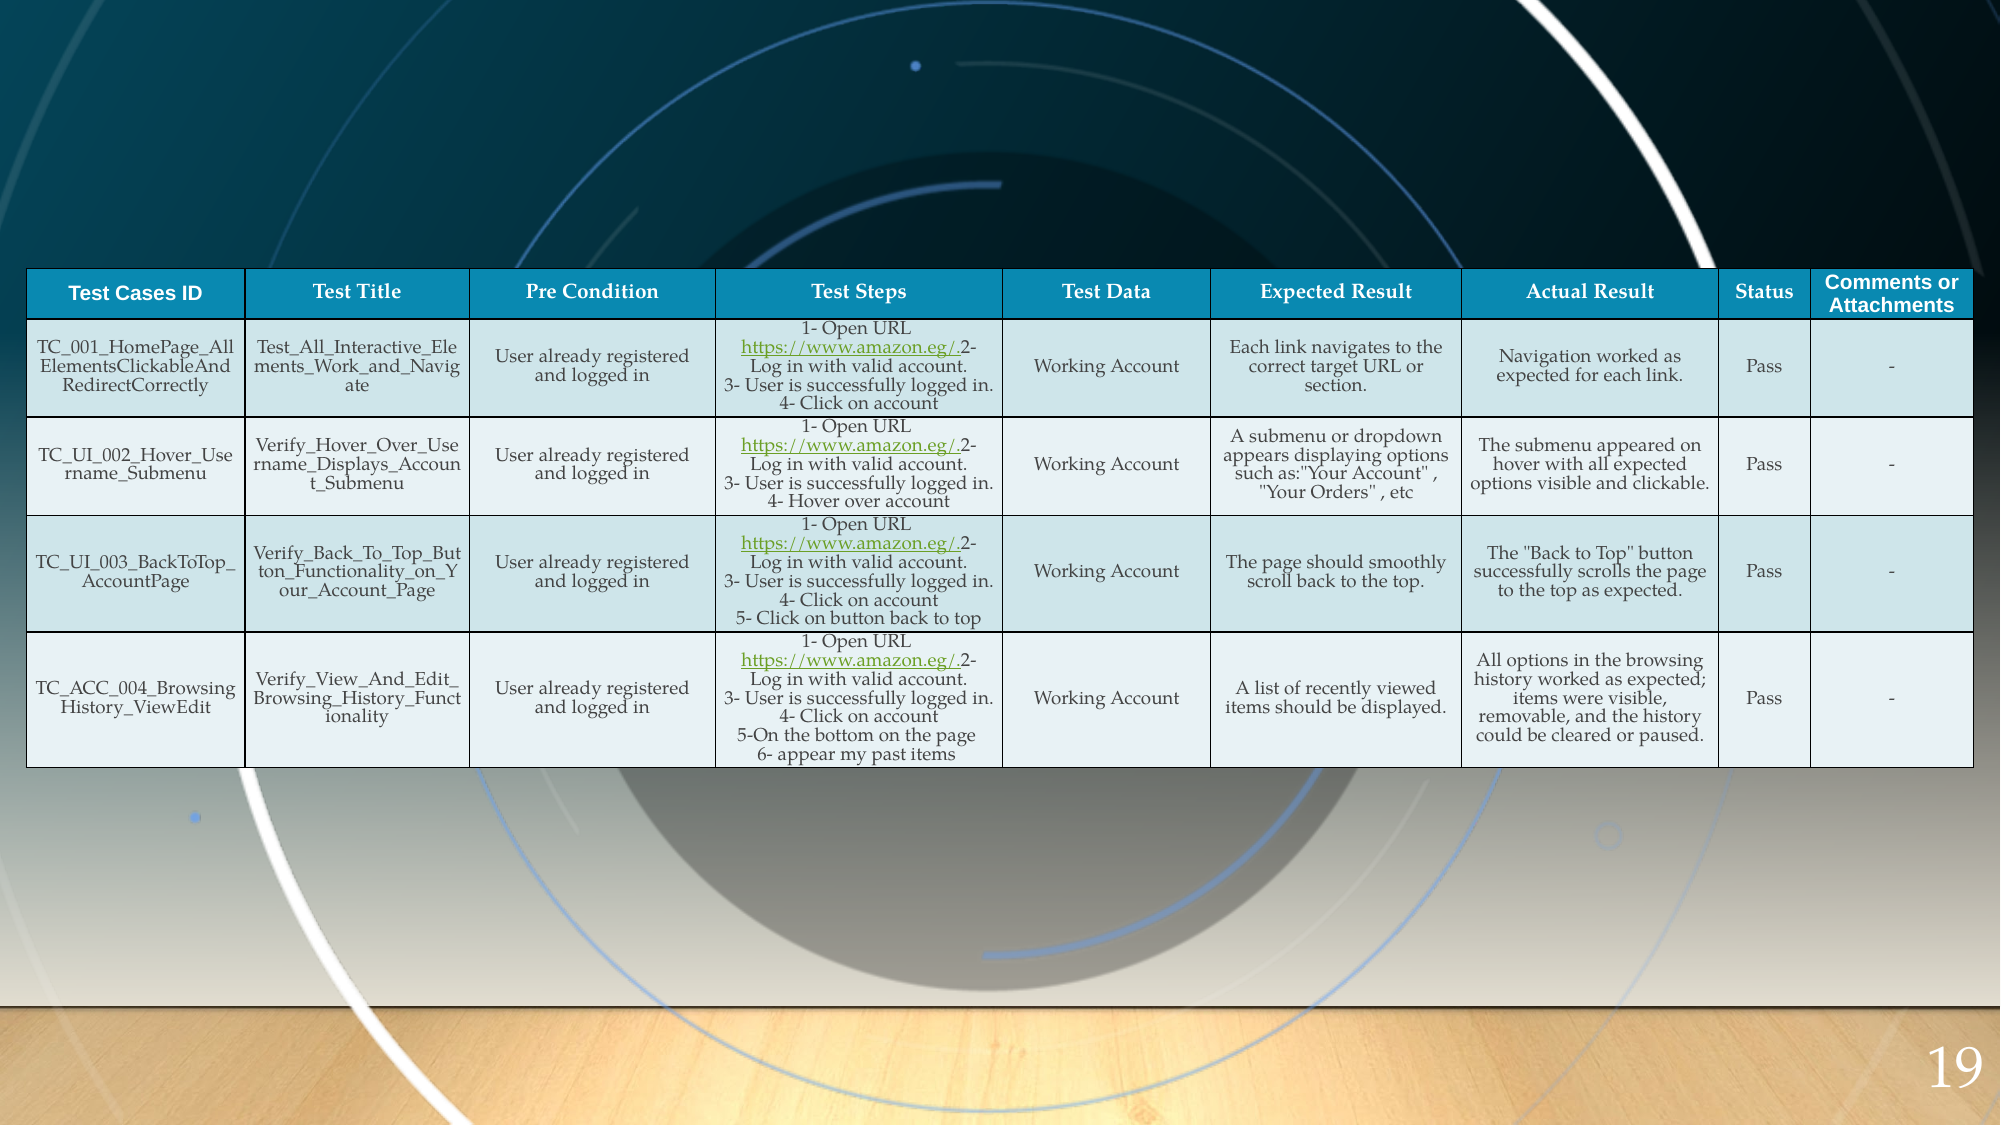

| Test Cases ID | Test Title | Pre Condition | Test Steps | Test Data | Expected Result | Actual Result | Status | Comments or Attachments |
| --- | --- | --- | --- | --- | --- | --- | --- | --- |
| TC\_001\_HomePage\_AllElementsClickableAndRedirectCorrectly | Test\_All\_Interactive\_Elements\_Work\_and\_Navigate | User already registered and logged in | 1- Open URL https://www.amazon.eg/. 2- Log in with valid account. 3- User is successfully logged in. 4- Click on account | Working Account | Each link navigates to the correct target URL or section. | Navigation worked as expected for each link. | Pass | - |
| TC\_UI\_002\_Hover\_Username\_Submenu | Verify\_Hover\_Over\_Username\_Displays\_Account\_Submenu | User already registered and logged in | 1- Open URL https://www.amazon.eg/. 2- Log in with valid account. 3- User is successfully logged in. 4- Hover over account | Working Account | A submenu or dropdown appears displaying options such as:"Your Account" , "Your Orders" , etc | The submenu appeared on hover with all expected options visible and clickable. | Pass | - |
| TC\_UI\_003\_BackToTop\_AccountPage | Verify\_Back\_To\_Top\_Button\_Functionality\_on\_Your\_Account\_Page | User already registered and logged in | 1- Open URL https://www.amazon.eg/. 2- Log in with valid account. 3- User is successfully logged in. 4- Click on account 5- Click on button back to top | Working Account | The page should smoothly scroll back to the top. | The "Back to Top" button successfully scrolls the page to the top as expected. | Pass | - |
| TC\_ACC\_004\_BrowsingHistory\_ViewEdit | Verify\_View\_And\_Edit\_Browsing\_History\_Functionality | User already registered and logged in | 1- Open URL https://www.amazon.eg/. 2- Log in with valid account. 3- User is successfully logged in. 4- Click on account 5-On the bottom on the page 6- appear my past items | Working Account | A list of recently viewed items should be displayed. | All options in the browsing history worked as expected; items were visible, removable, and the history could be cleared or paused. | Pass | - |
19